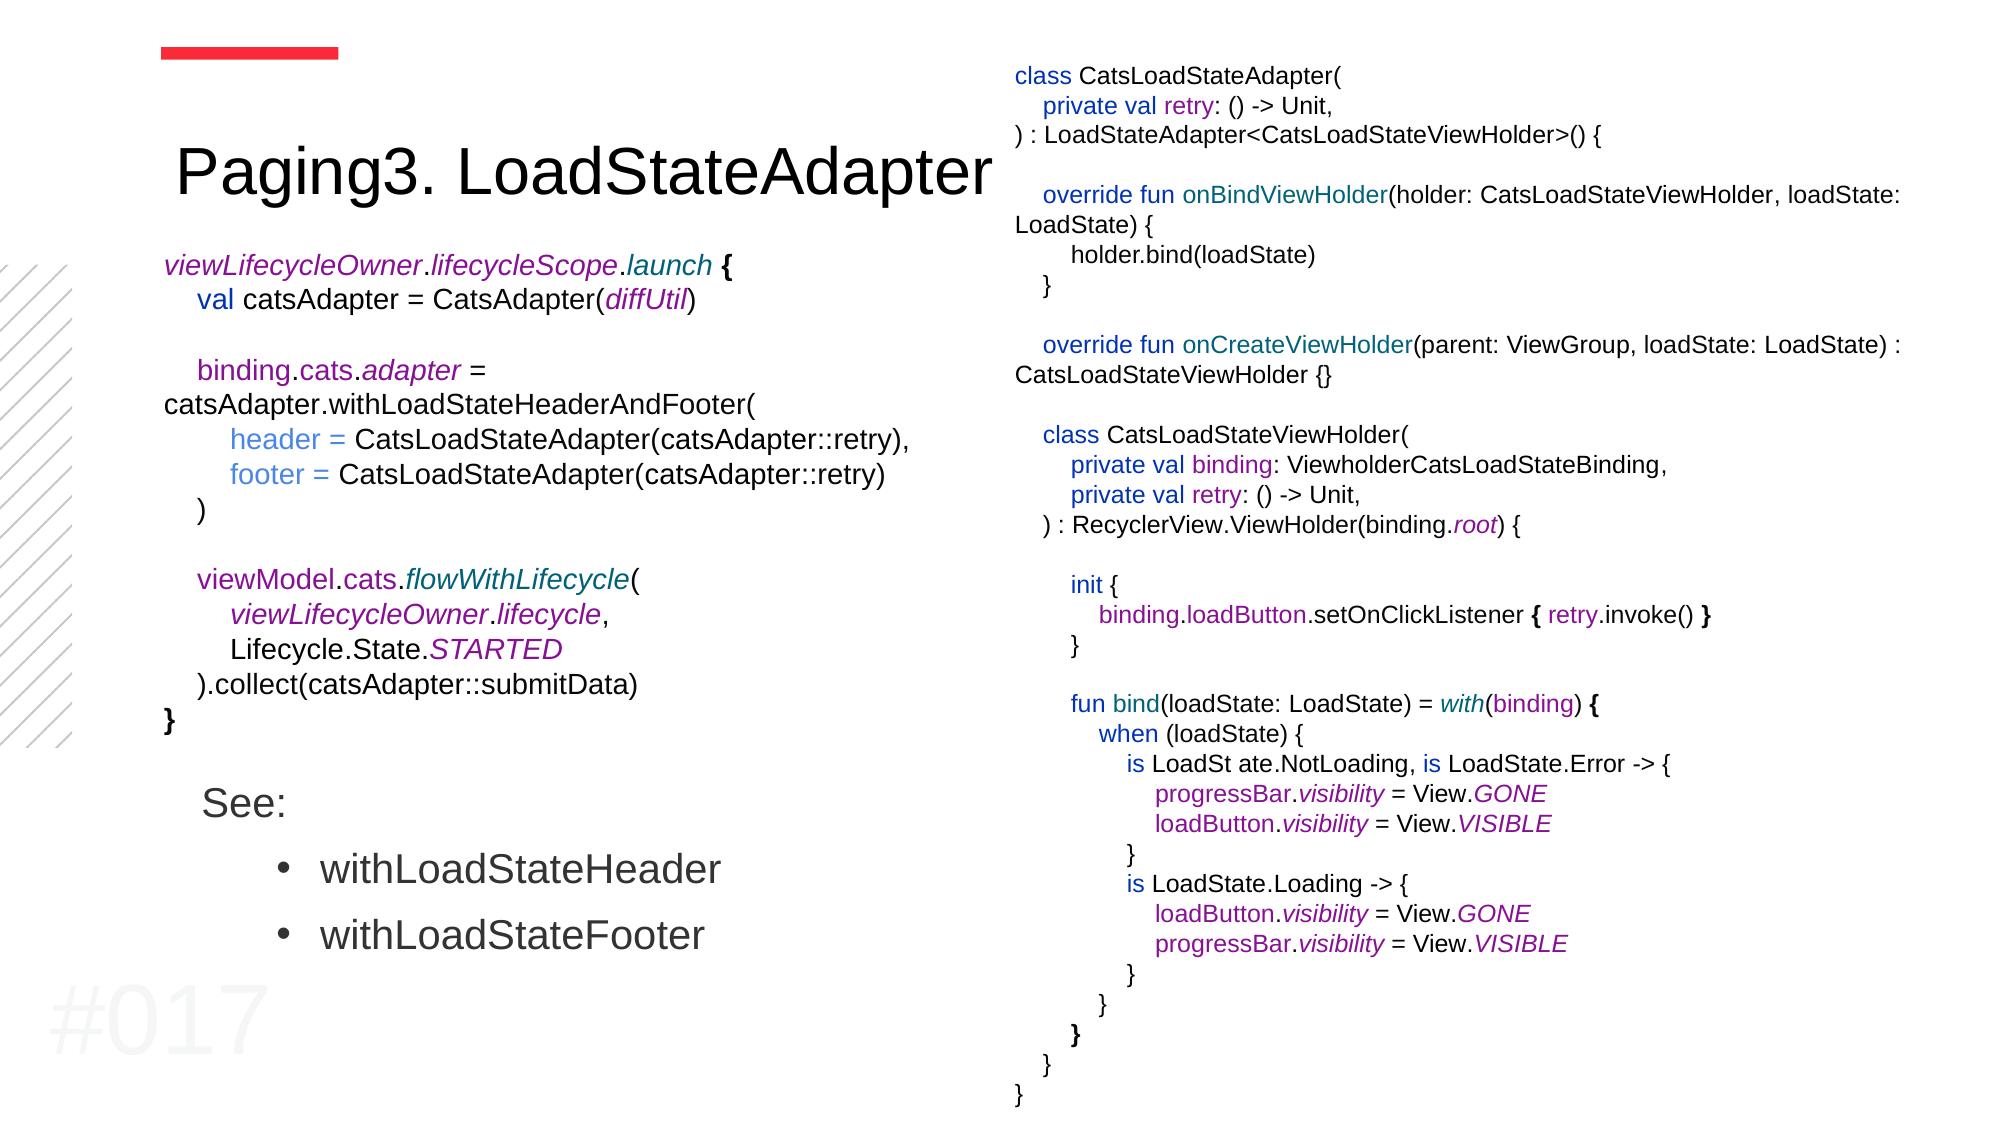

class CatsLoadStateAdapter(
    private val retry: () -> Unit,
) : LoadStateAdapter<CatsLoadStateViewHolder>() {
    override fun onBindViewHolder(holder: CatsLoadStateViewHolder, loadState: LoadState) {
        holder.bind(loadState)
    }
    override fun onCreateViewHolder(parent: ViewGroup, loadState: LoadState) : CatsLoadStateViewHolder {}
    class CatsLoadStateViewHolder(
        private val binding: ViewholderCatsLoadStateBinding,
        private val retry: () -> Unit,
    ) : RecyclerView.ViewHolder(binding.root) {
        init {
            binding.loadButton.setOnClickListener { retry.invoke() }
        }
        fun bind(loadState: LoadState) = with(binding) {
            when (loadState) {
                is LoadSt ate.NotLoading, is LoadState.Error -> {
                    progressBar.visibility = View.GONE
                    loadButton.visibility = View.VISIBLE
                }
                is LoadState.Loading -> {
                    loadButton.visibility = View.GONE
                    progressBar.visibility = View.VISIBLE
                }
            }
        }
    }
}
Paging3. LoadStateAdapter
viewLifecycleOwner.lifecycleScope.launch {
    val catsAdapter = CatsAdapter(diffUtil)
    binding.cats.adapter = catsAdapter.withLoadStateHeaderAndFooter(
        header = CatsLoadStateAdapter(catsAdapter::retry),
        footer = CatsLoadStateAdapter(catsAdapter::retry)
    )
    viewModel.cats.flowWithLifecycle(
        viewLifecycleOwner.lifecycle,
        Lifecycle.State.STARTED
    ).collect(catsAdapter::submitData)
}
See:
withLoadStateHeader
withLoadStateFooter
#017